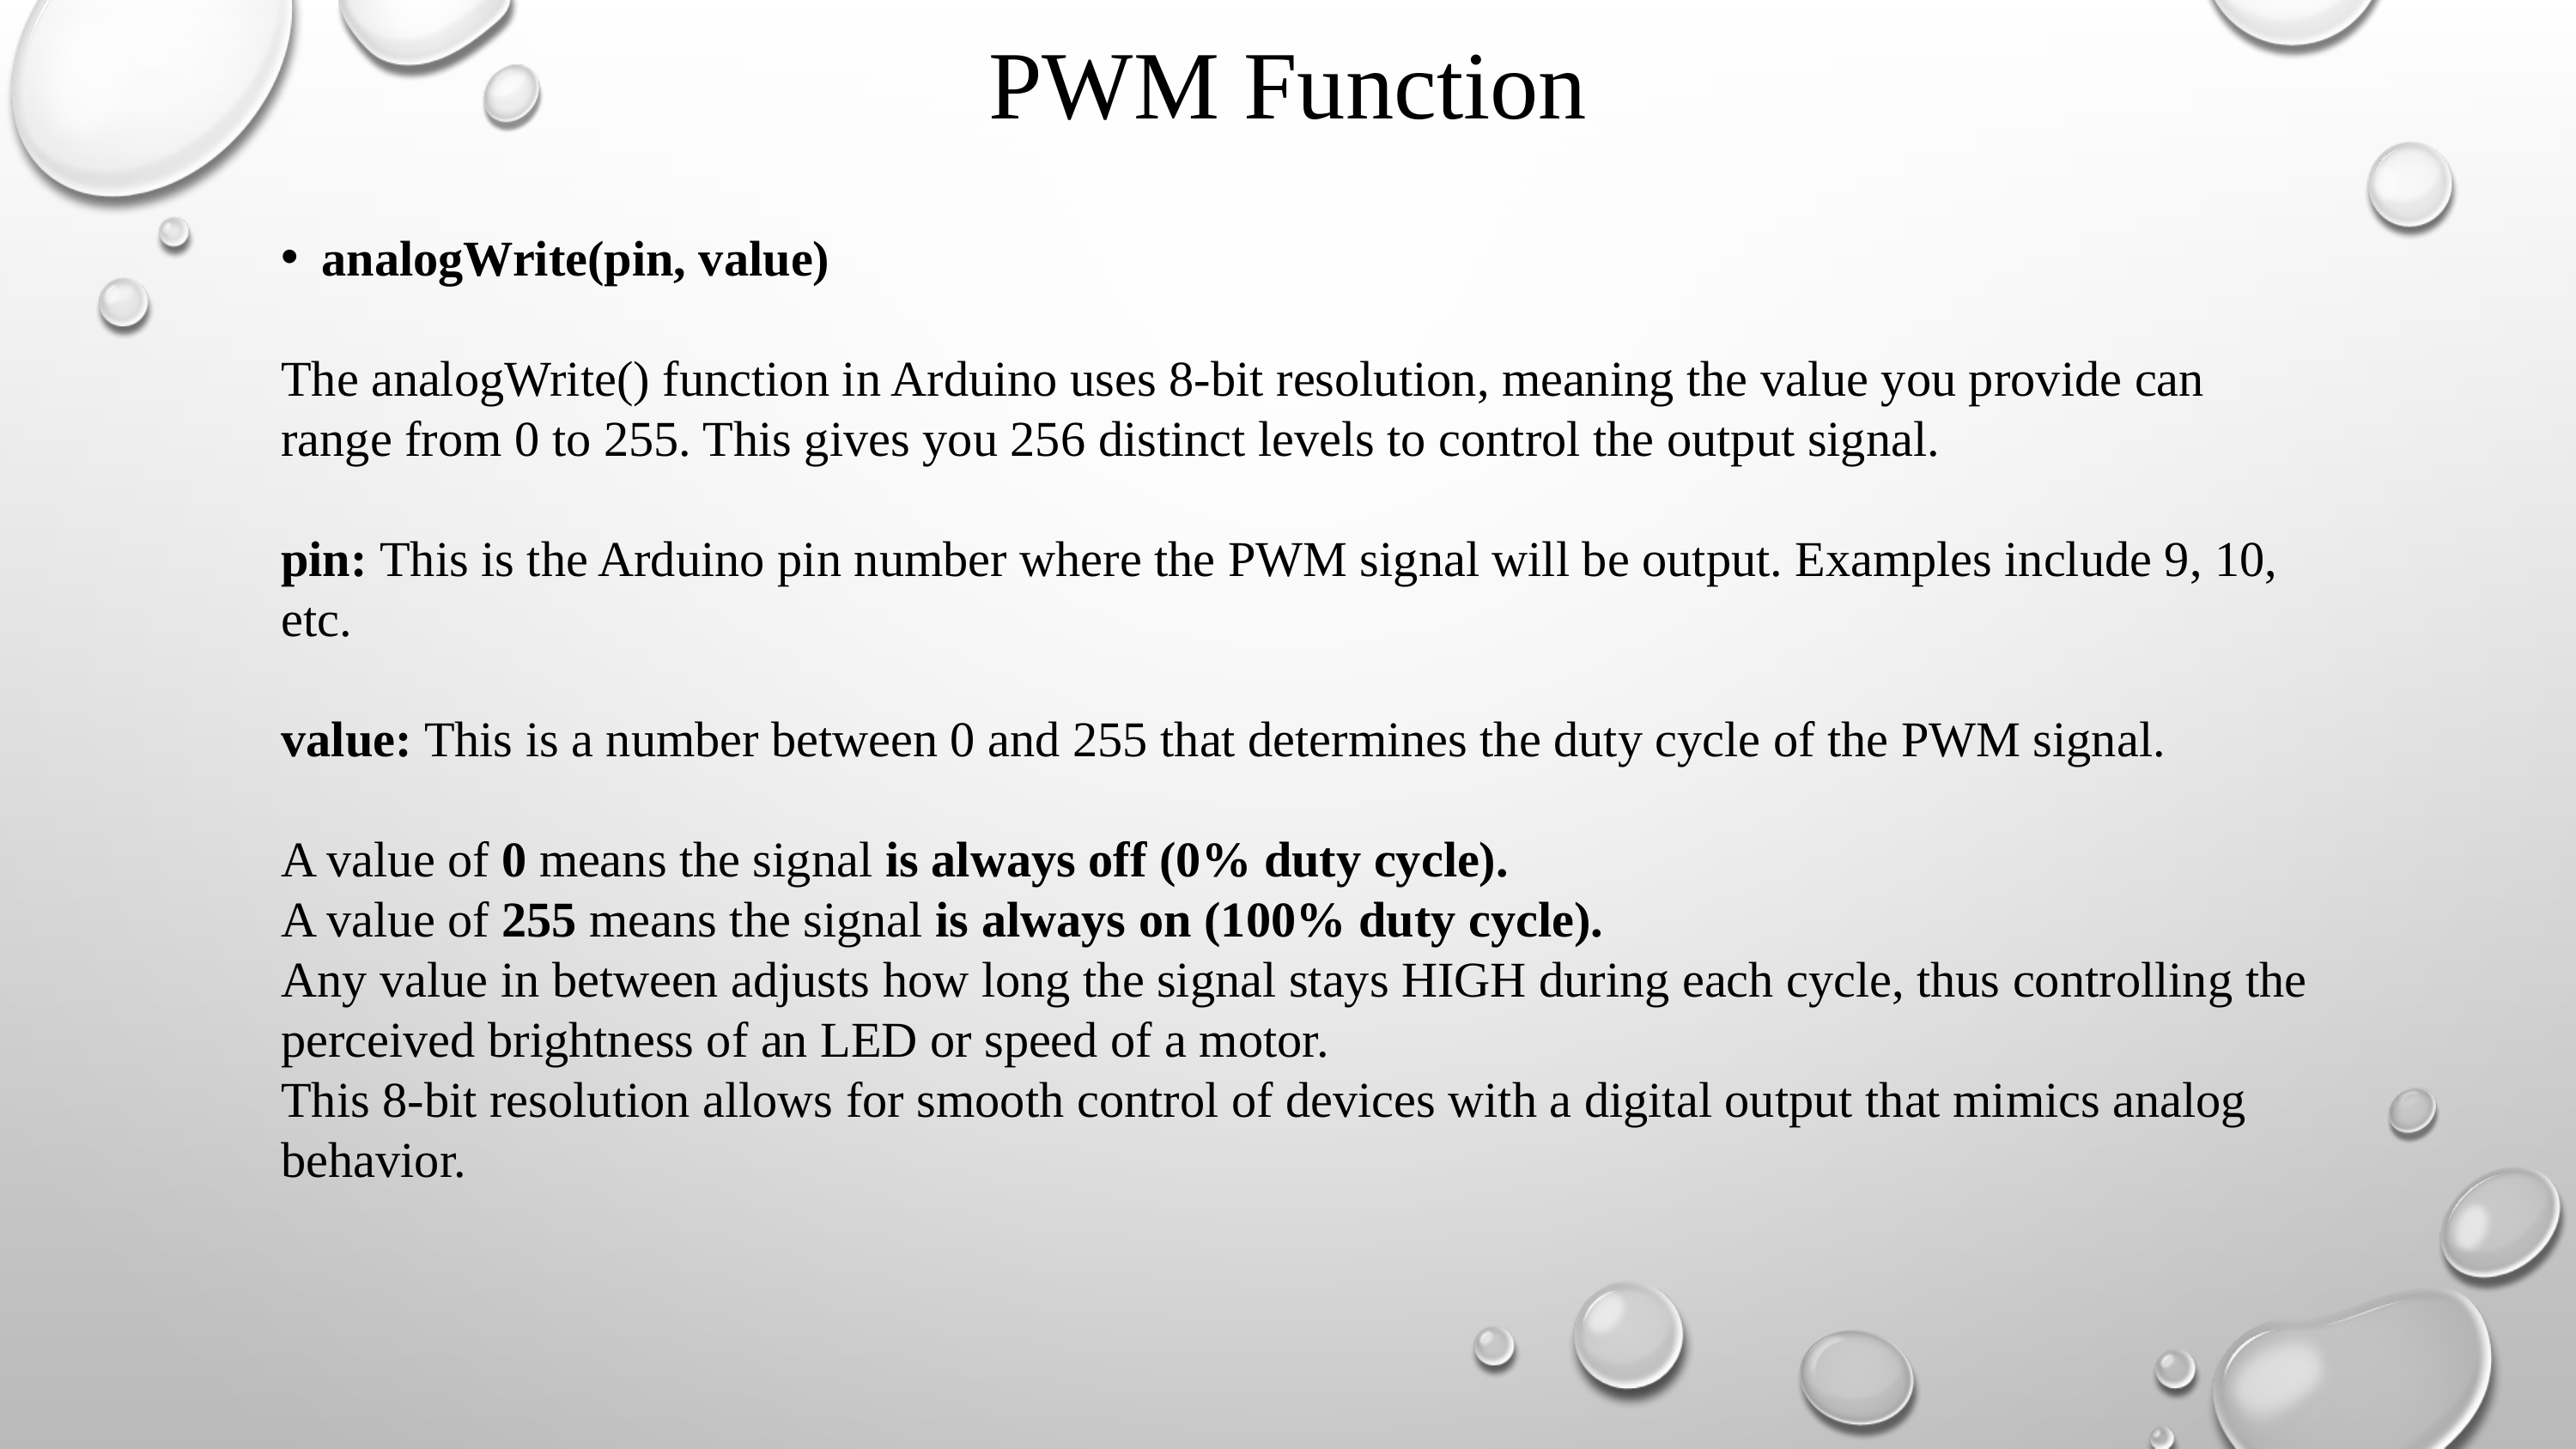

PWM Function
analogWrite(pin, value)

The analogWrite() function in Arduino uses 8-bit resolution, meaning the value you provide can range from 0 to 255. This gives you 256 distinct levels to control the output signal.

pin: This is the Arduino pin number where the PWM signal will be output. Examples include 9, 10, etc.

value: This is a number between 0 and 255 that determines the duty cycle of the PWM signal.

A value of 0 means the signal is always off (0% duty cycle).
A value of 255 means the signal is always on (100% duty cycle).
Any value in between adjusts how long the signal stays HIGH during each cycle, thus controlling the perceived brightness of an LED or speed of a motor.
This 8-bit resolution allows for smooth control of devices with a digital output that mimics analog behavior.